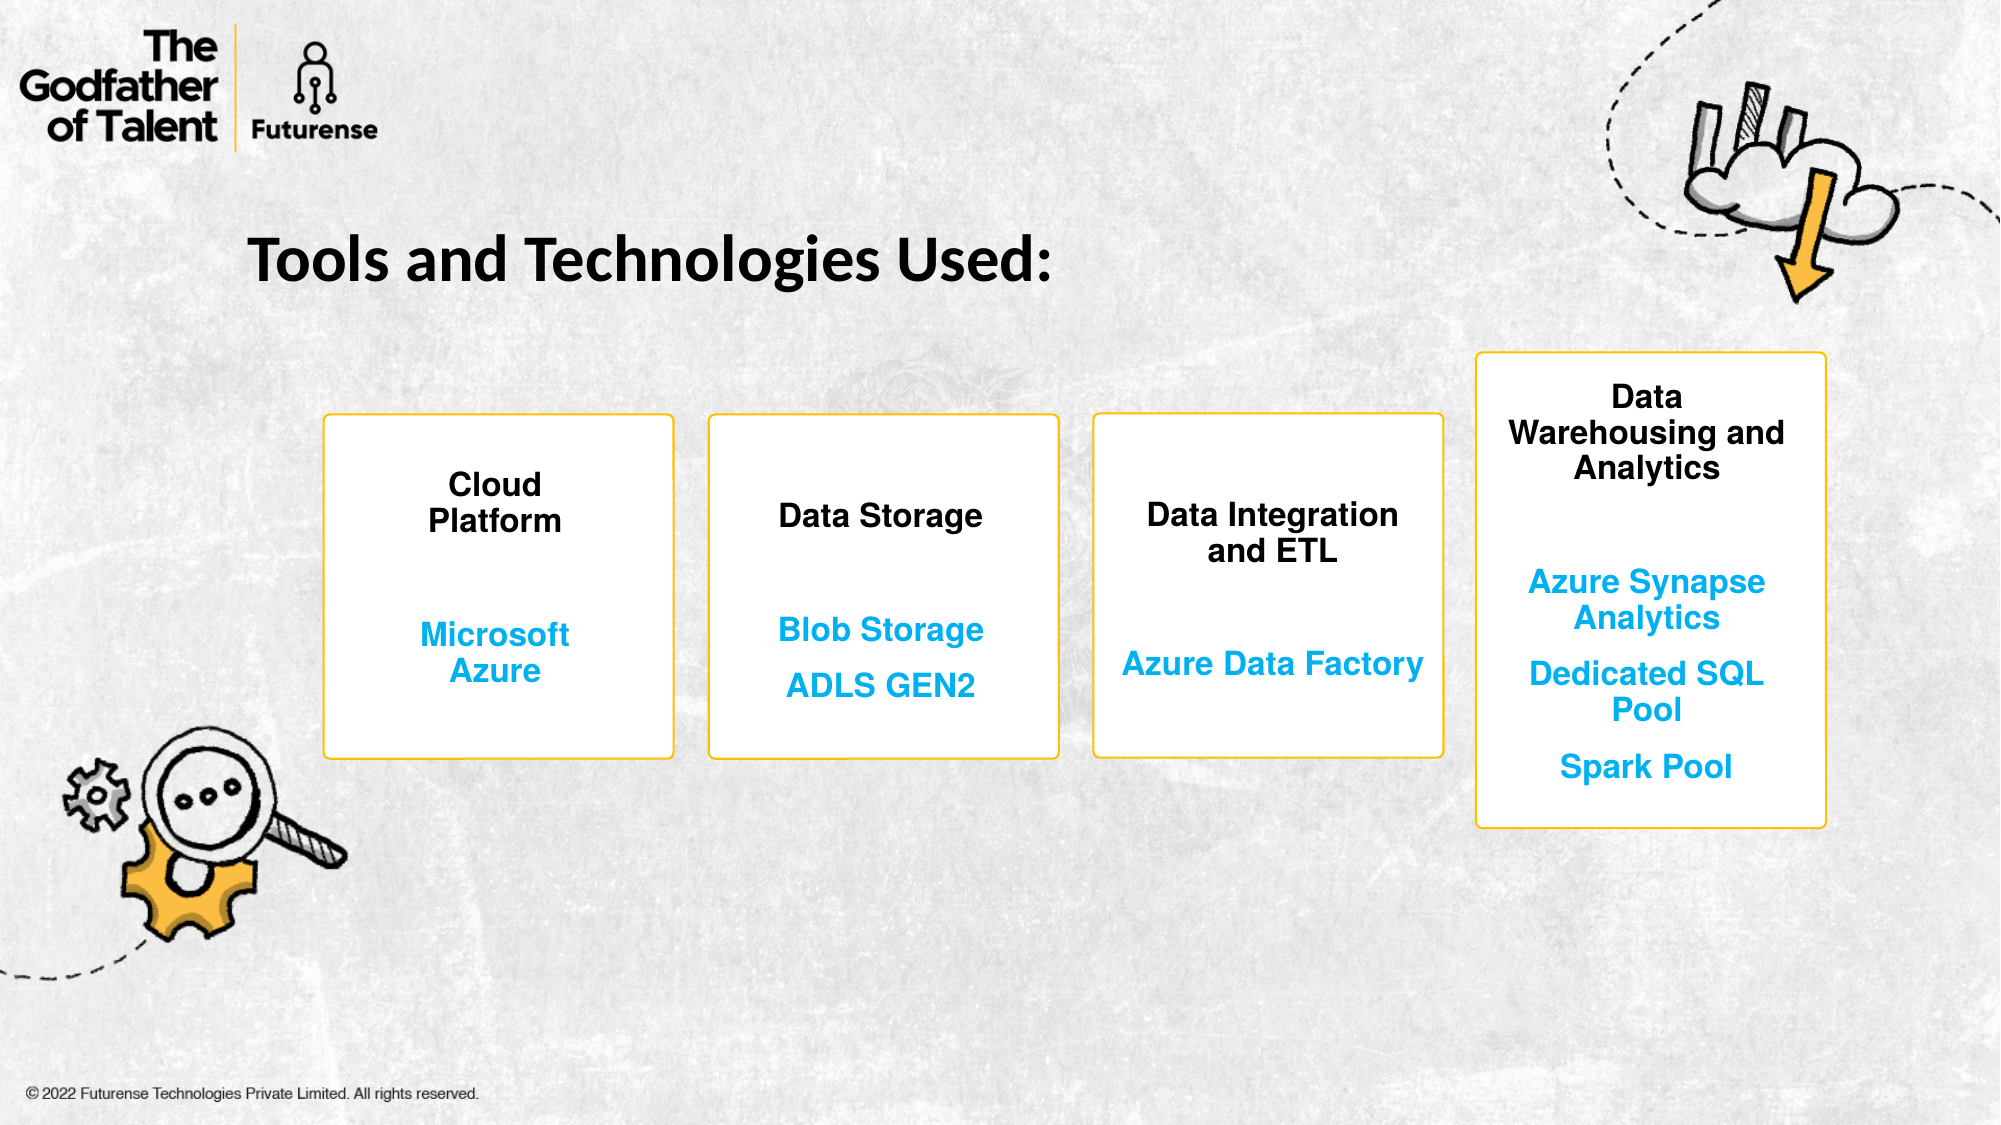

# Tools and Technologies Used:

Data Warehousing and Analytics

Azure Synapse Analytics
Dedicated SQL Pool
Spark Pool

Data Integration and ETL

Azure Data Factory

Data Storage

Blob Storage
ADLS GEN2
Cloud Platform

Microsoft Azure